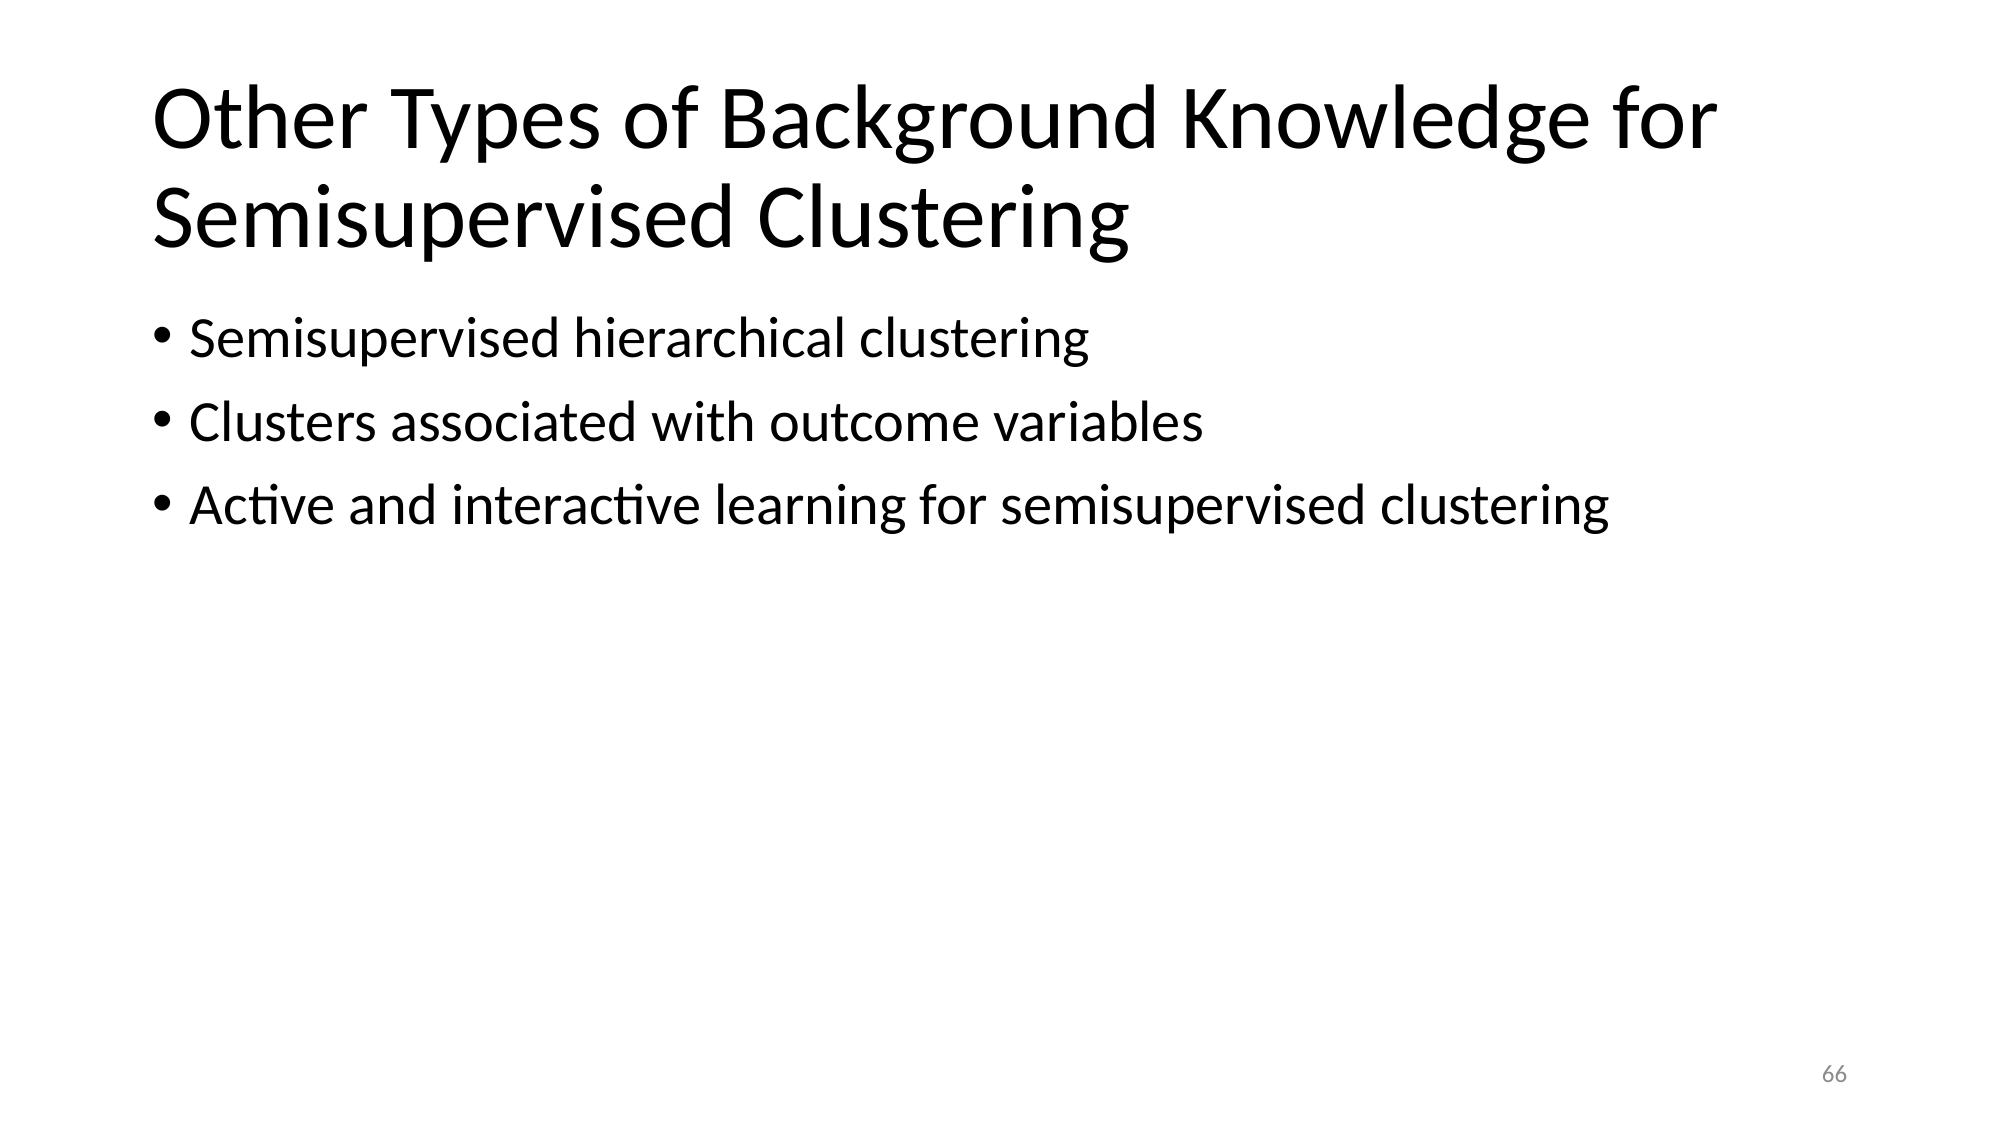

# Other Types of Background Knowledge for Semisupervised Clustering
Semisupervised hierarchical clustering
Clusters associated with outcome variables
Active and interactive learning for semisupervised clustering
66